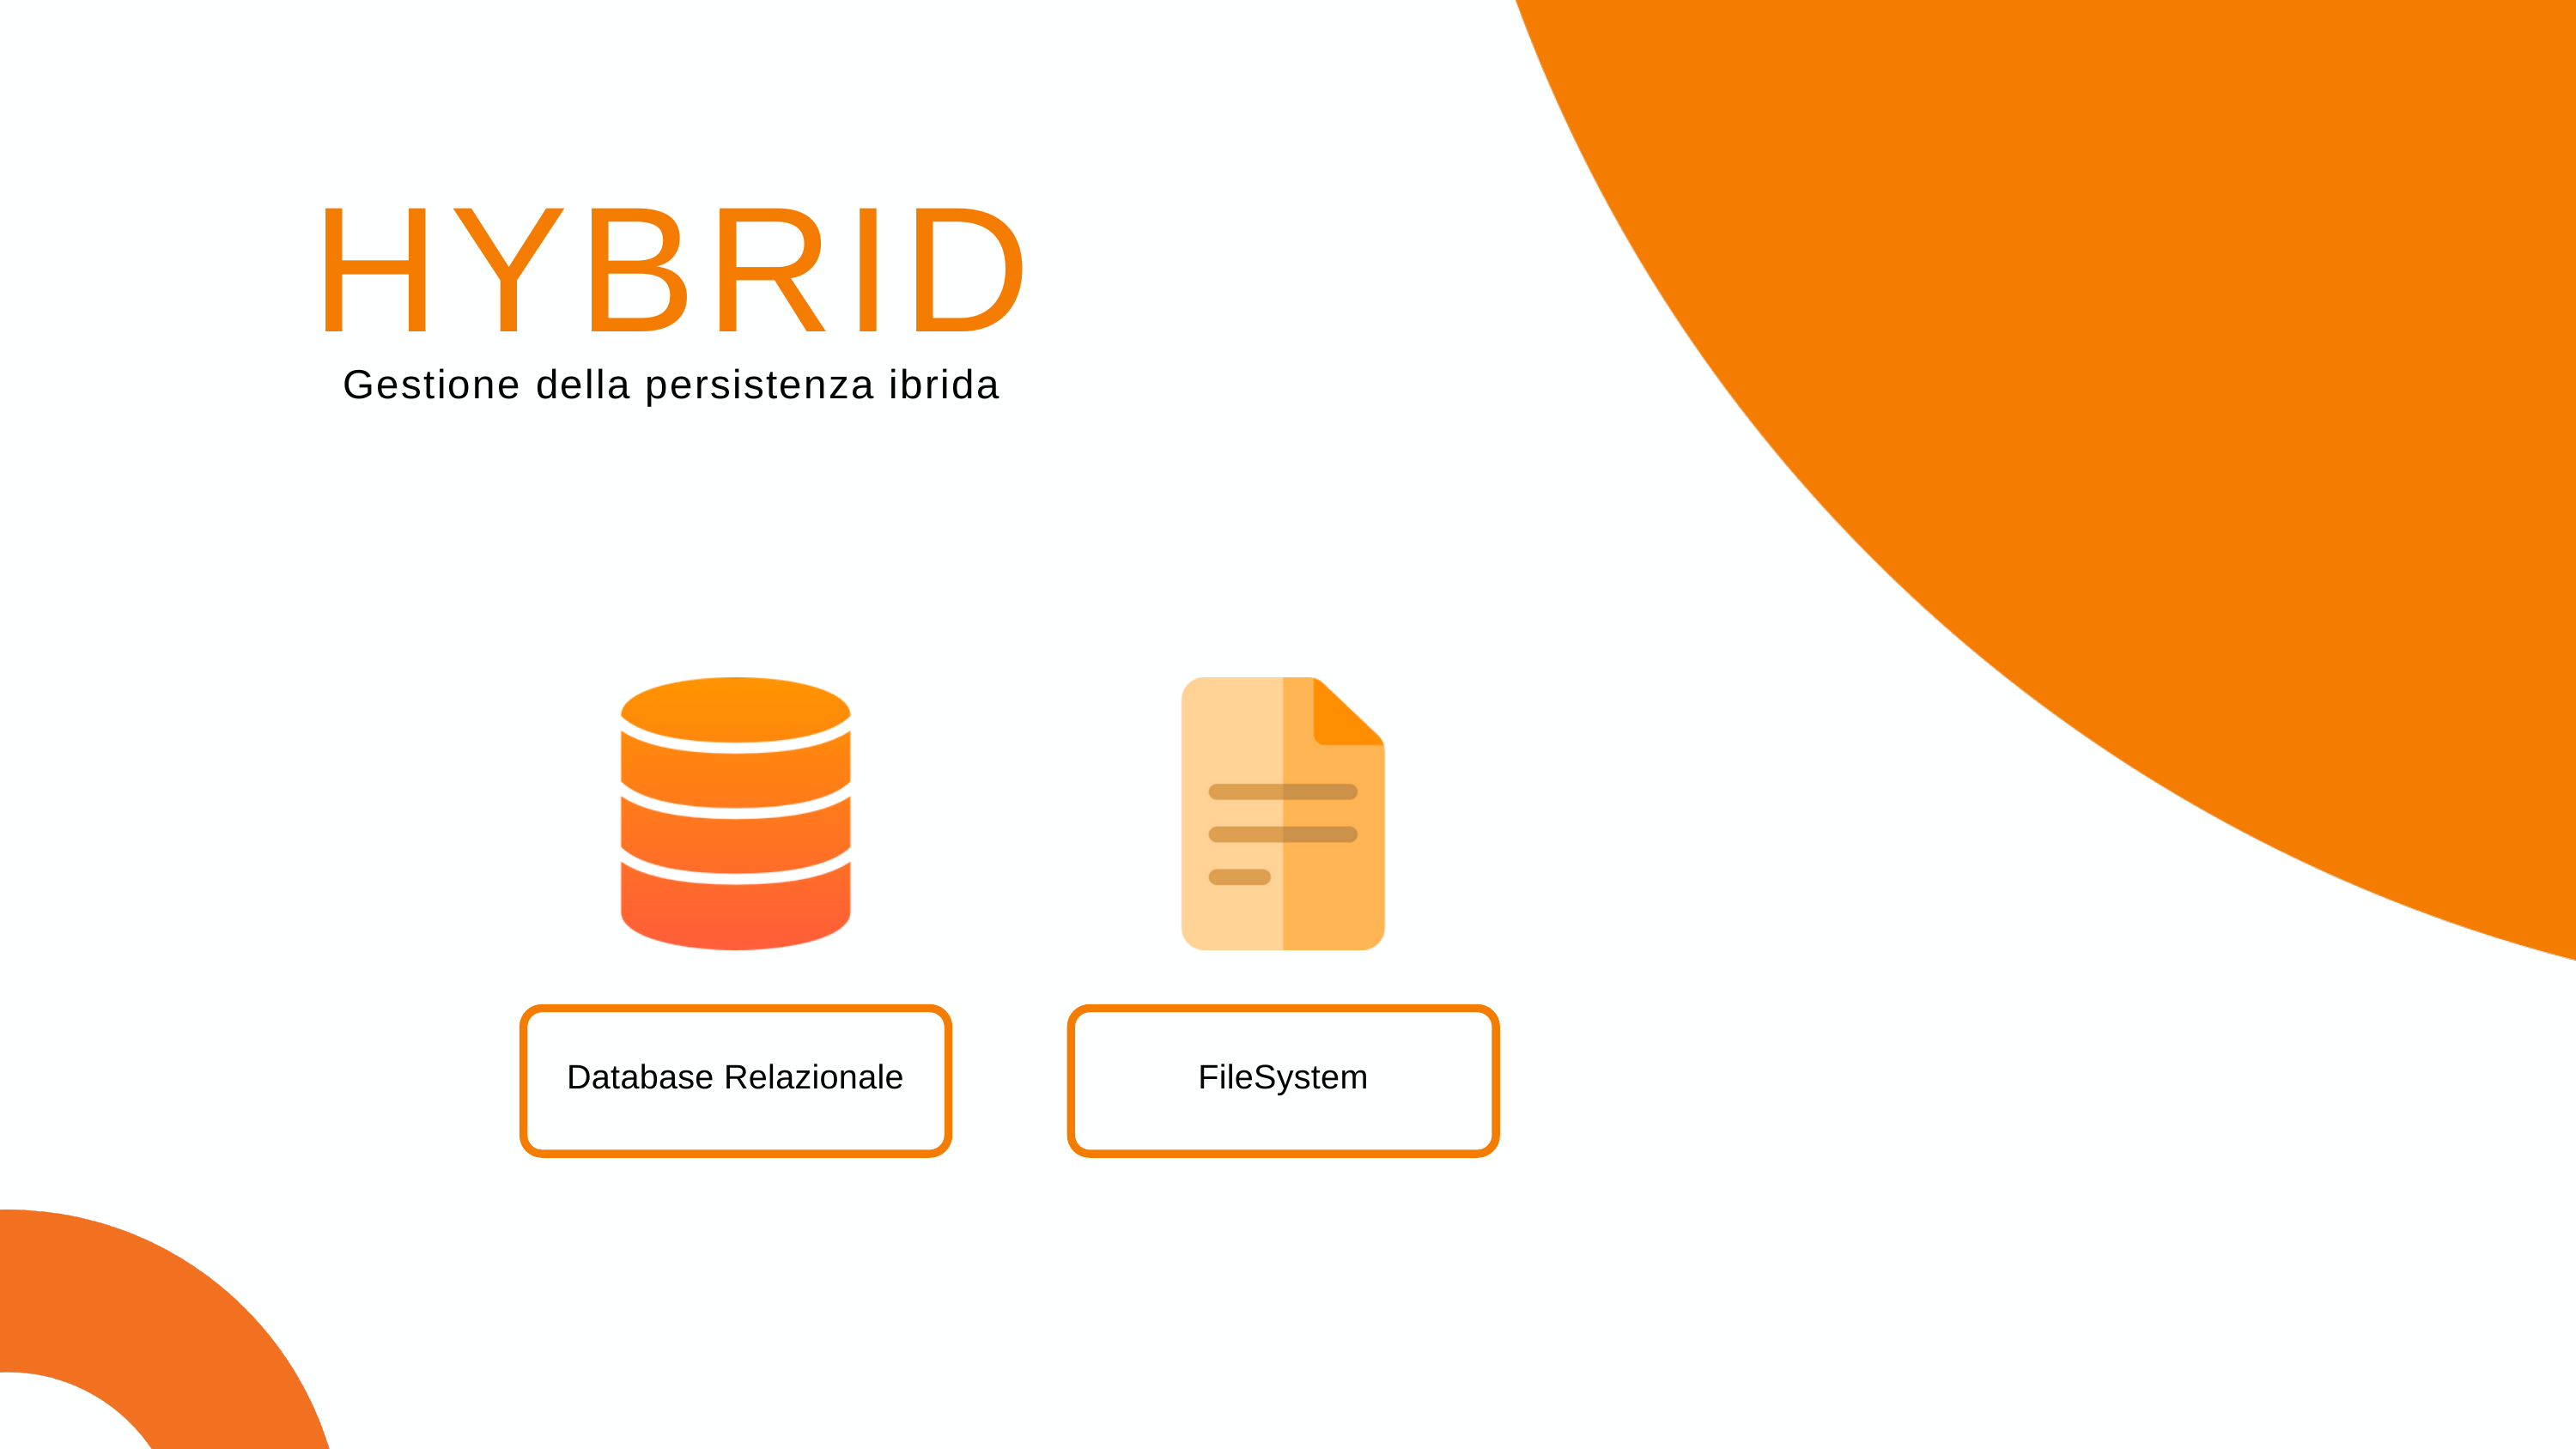

HYBRID
Gestione della persistenza ibrida
01

Database Relazionale

FileSystem